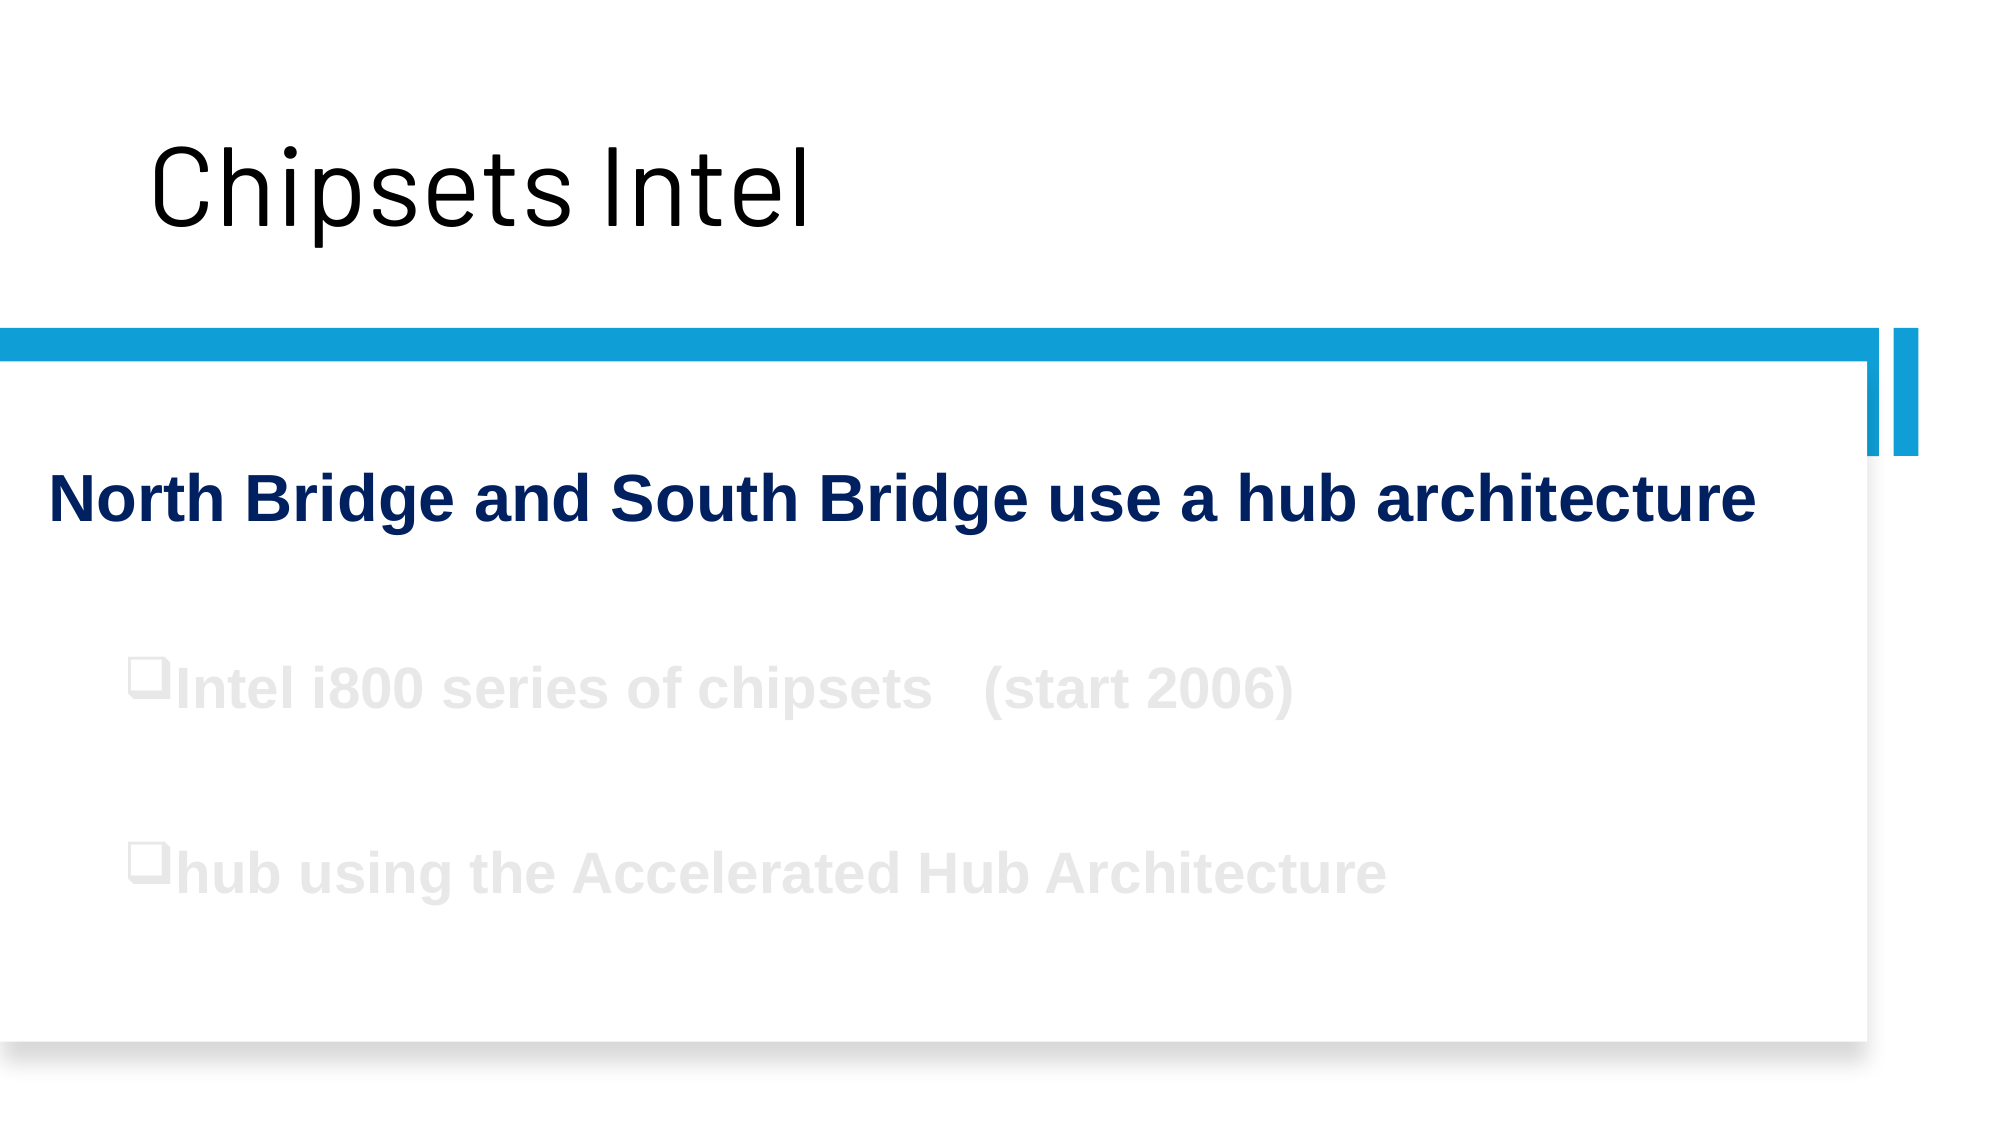

# Chipsets Intel

North Bridge and South Bridge use a hub architecture
Intel i800 series of chipsets   (start 2006)
hub using the Accelerated Hub Architecture